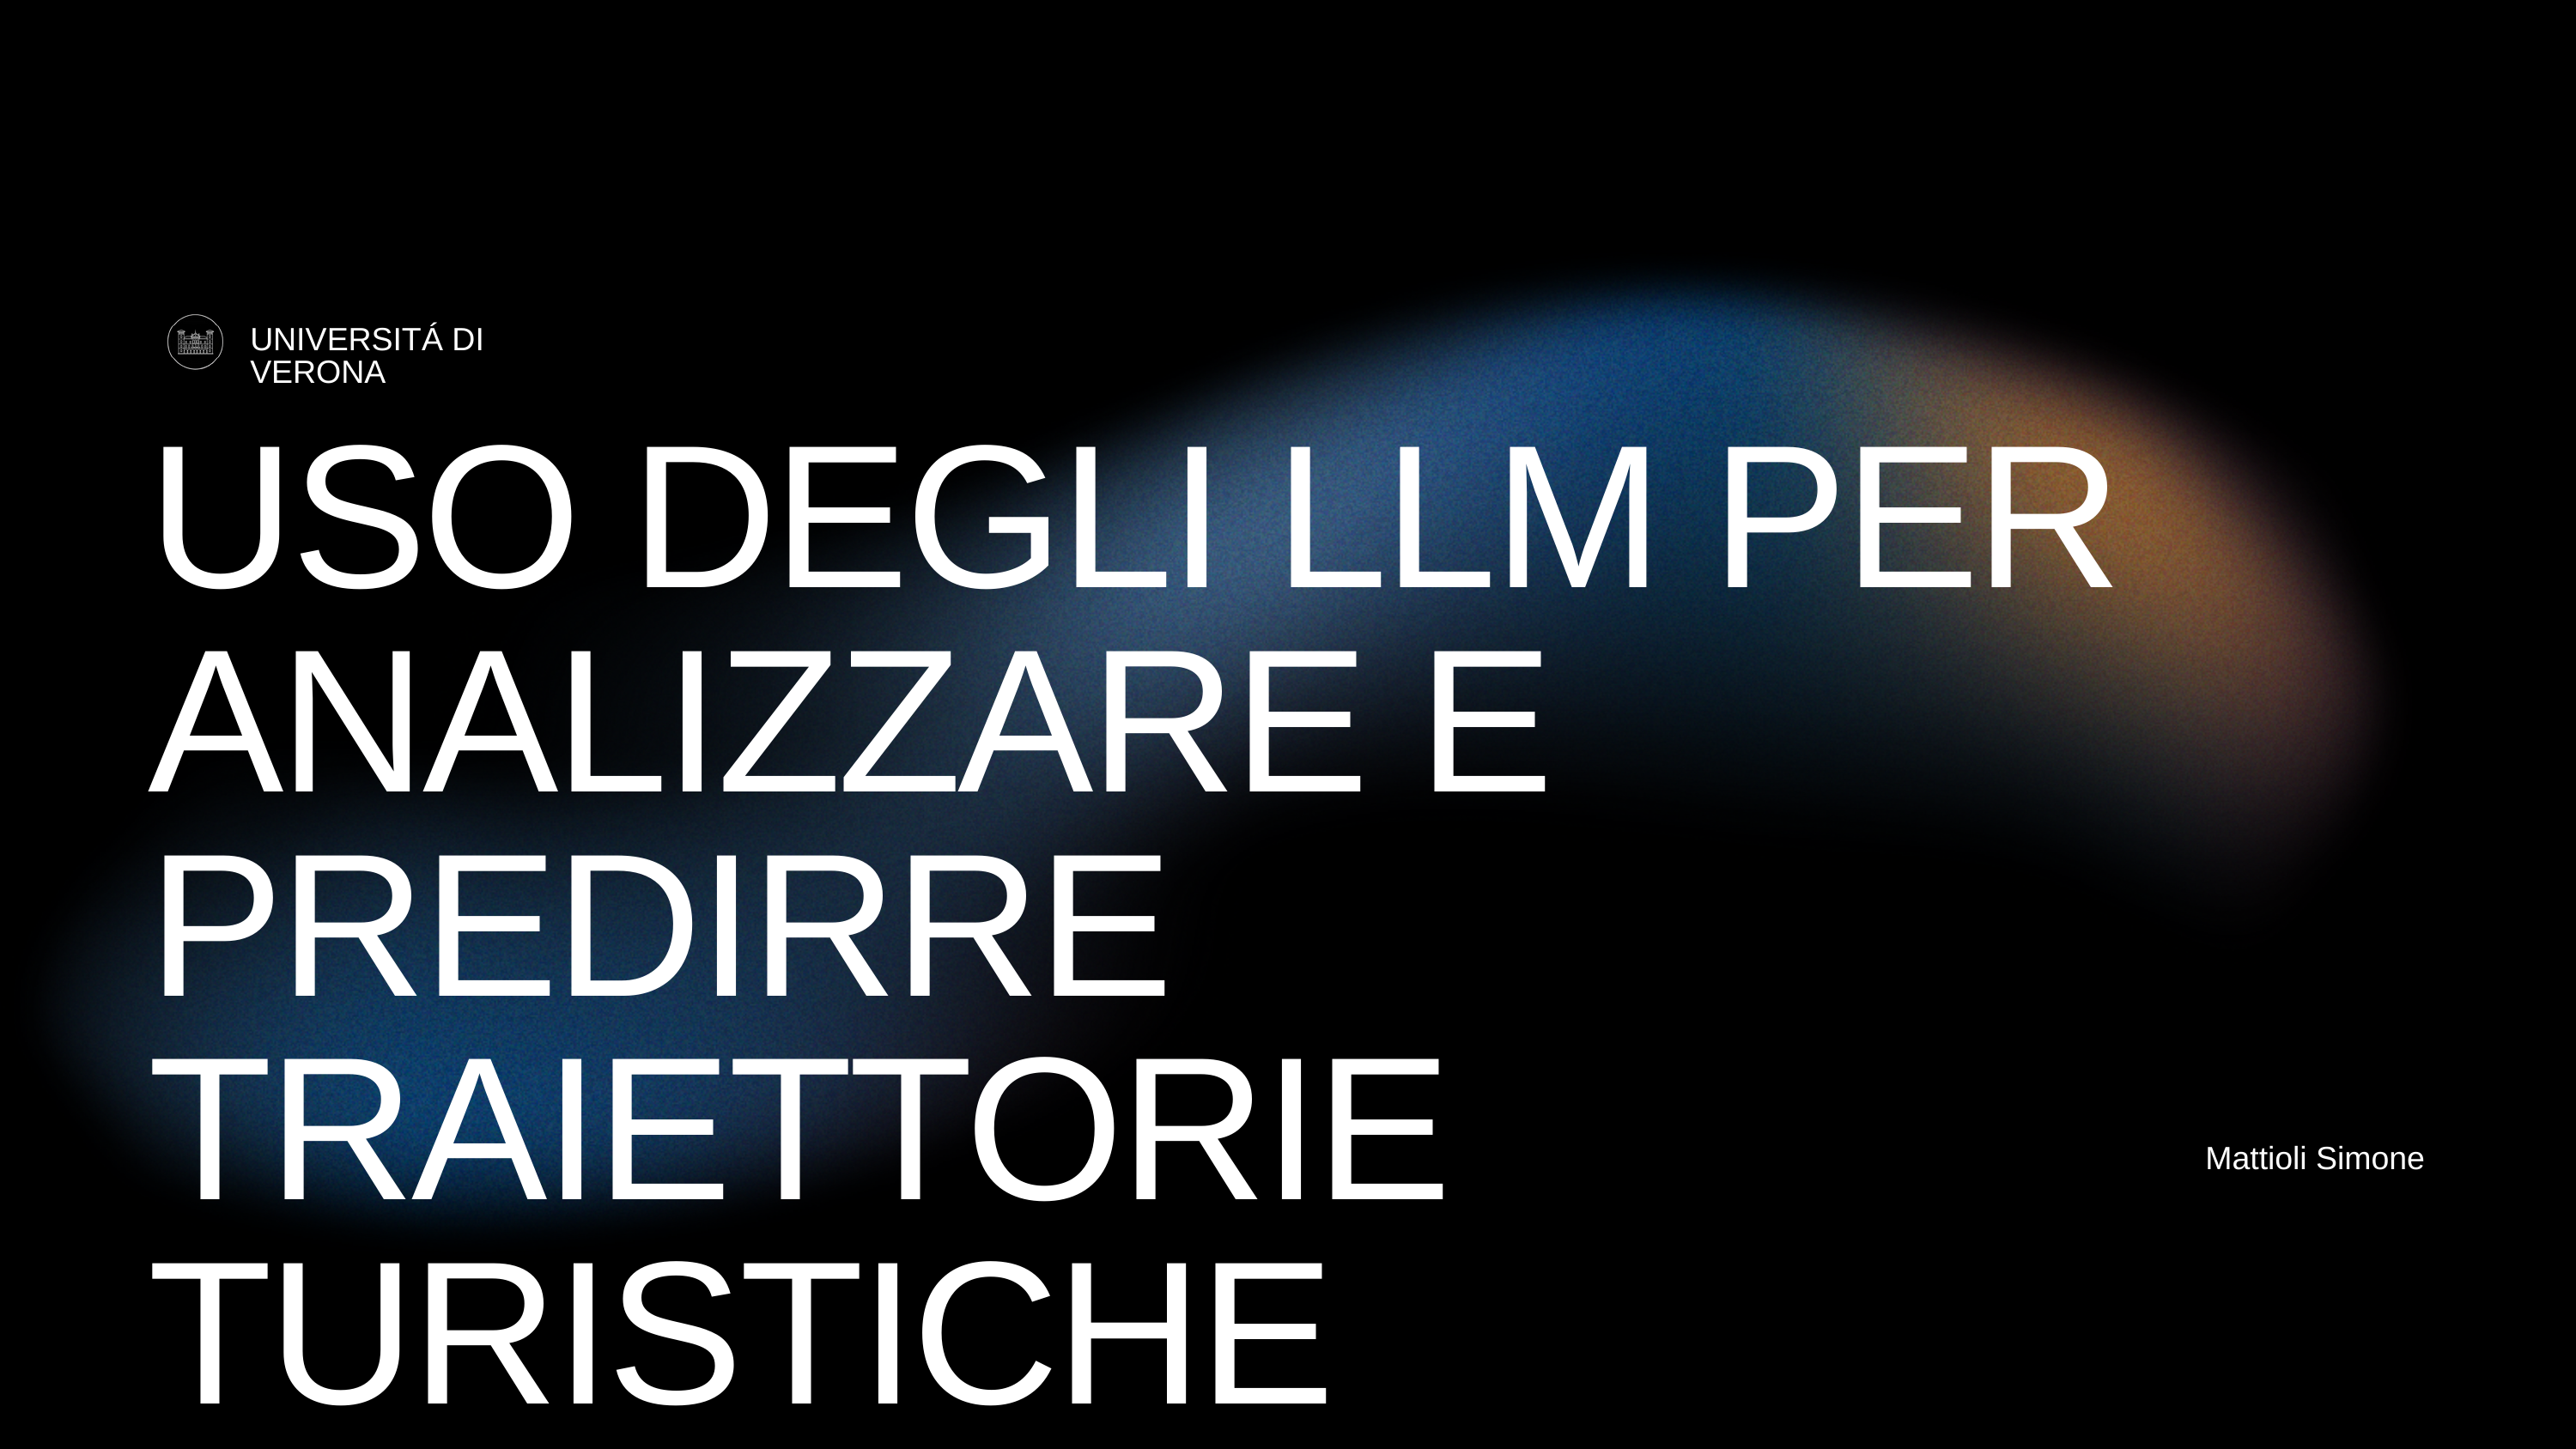

UNIVERSITÁ DI VERONA
USO DEGLI LLM PER ANALIZZARE E PREDIRRE TRAIETTORIE TURISTICHE
Mattioli Simone